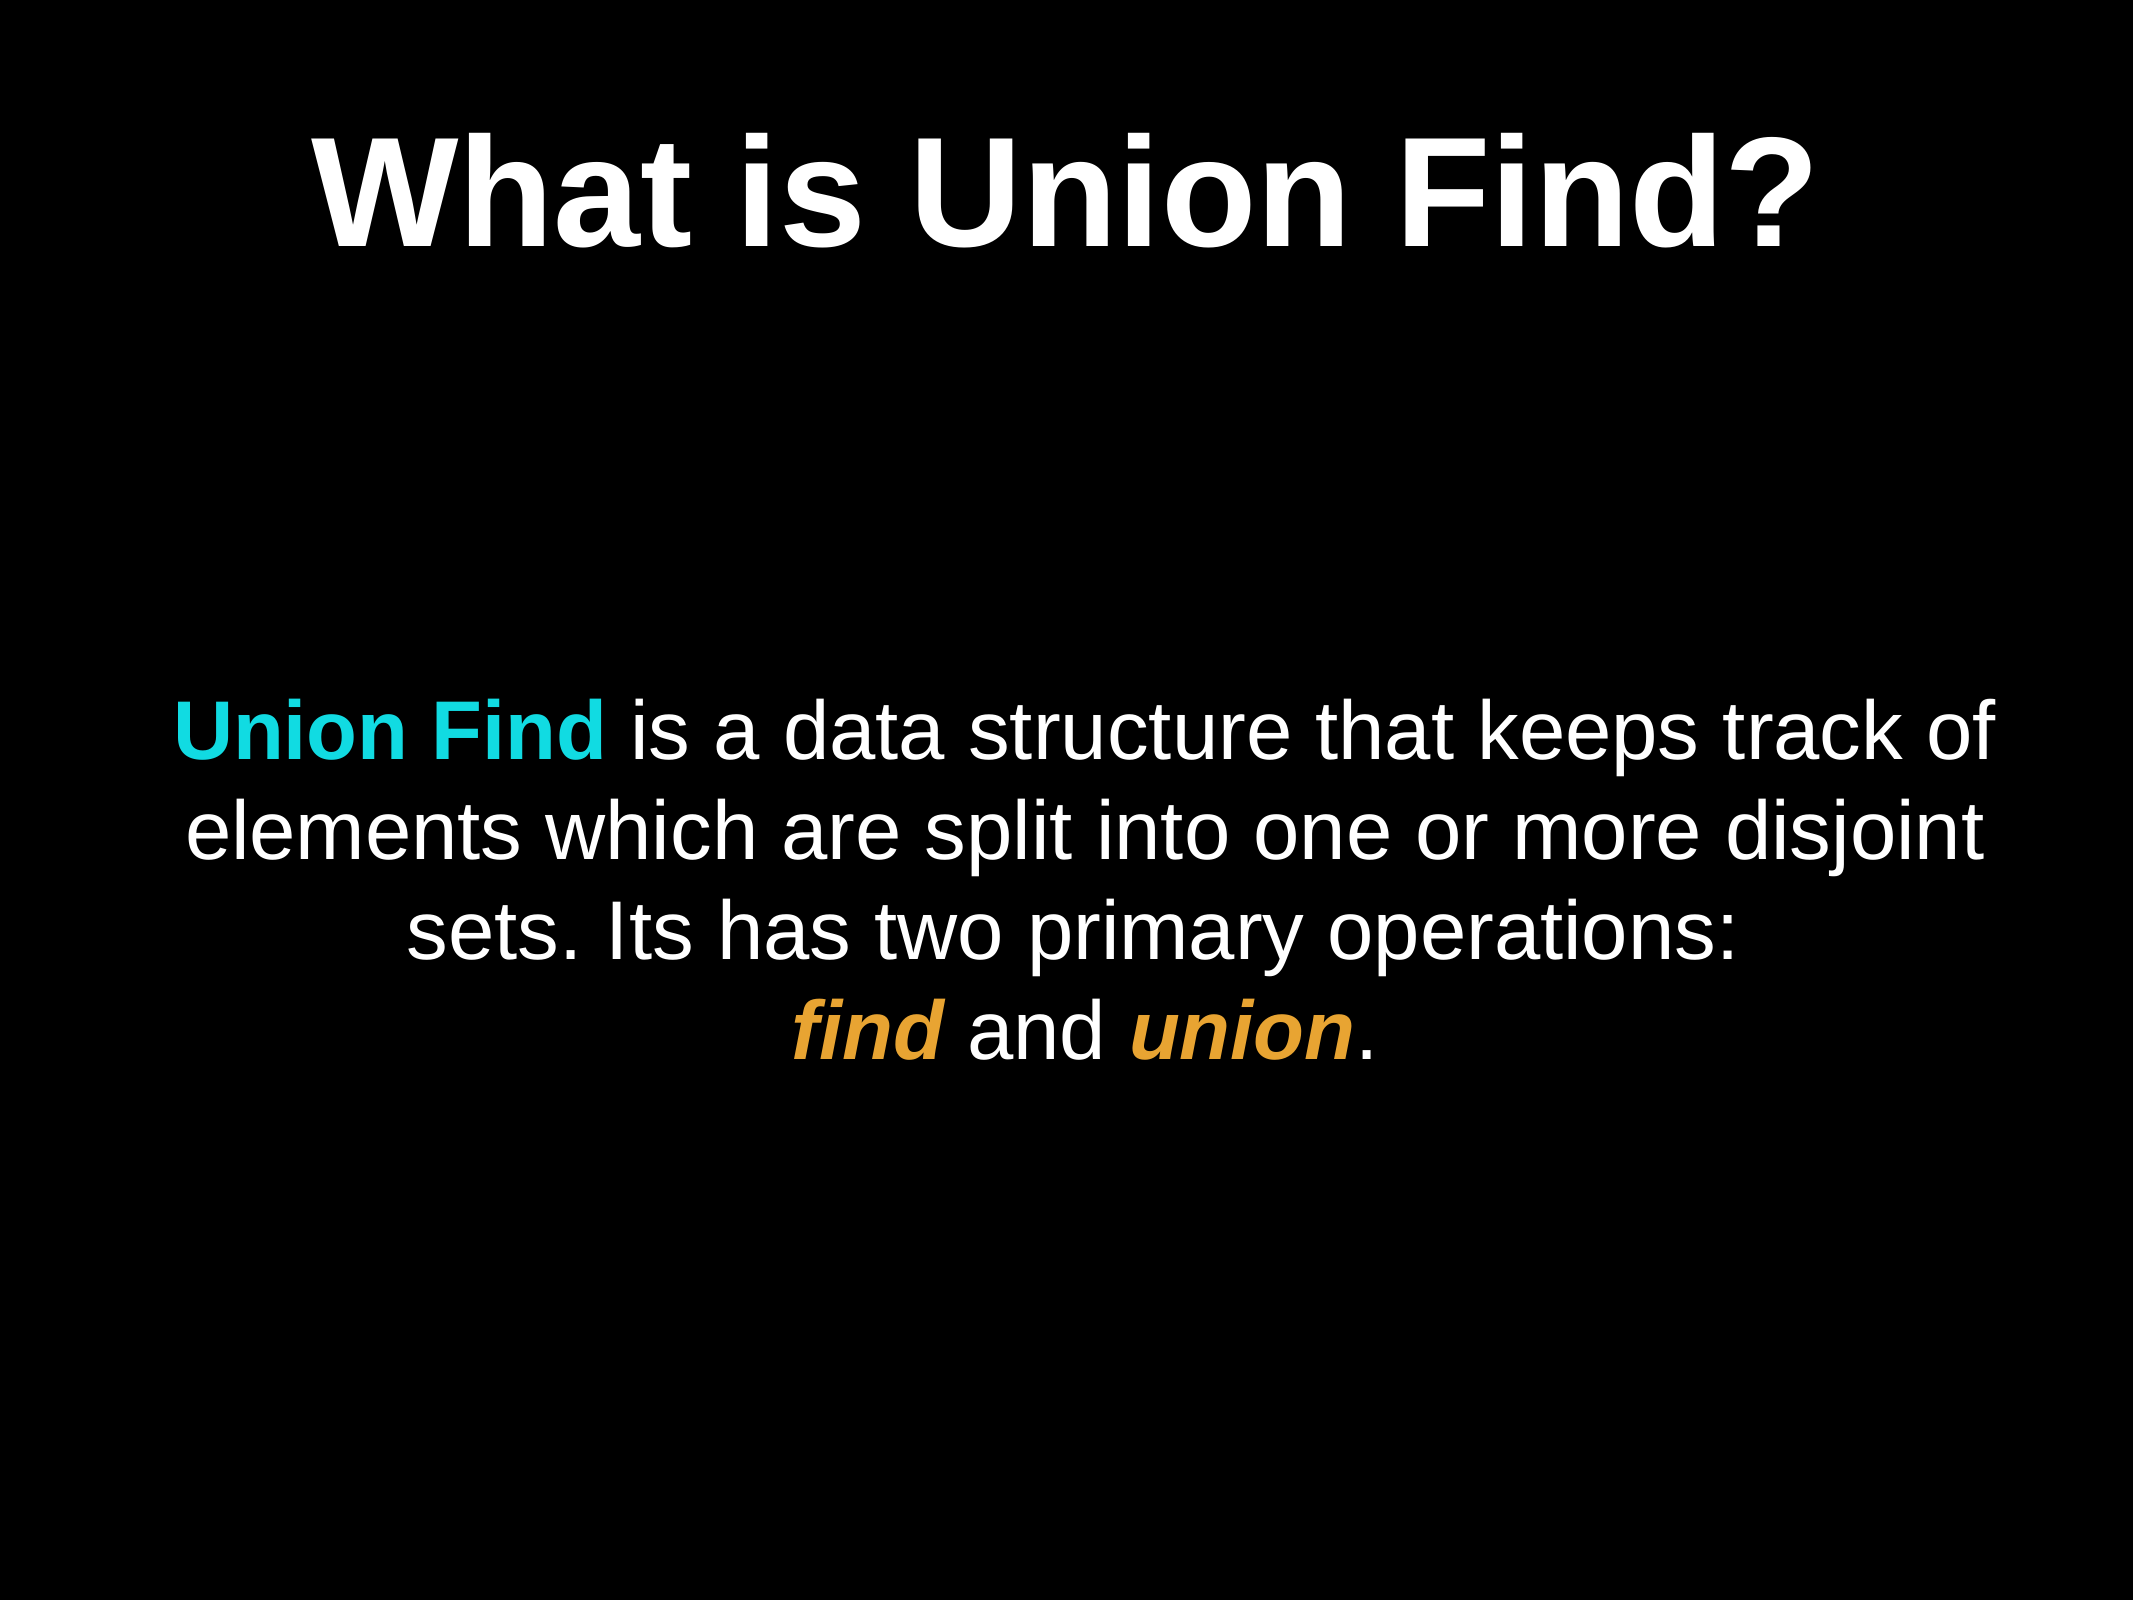

# What is Union Find?
Union Find is a data structure that keeps track of elements which are split into one or more disjoint sets. Its has two primary operations:
find and union.